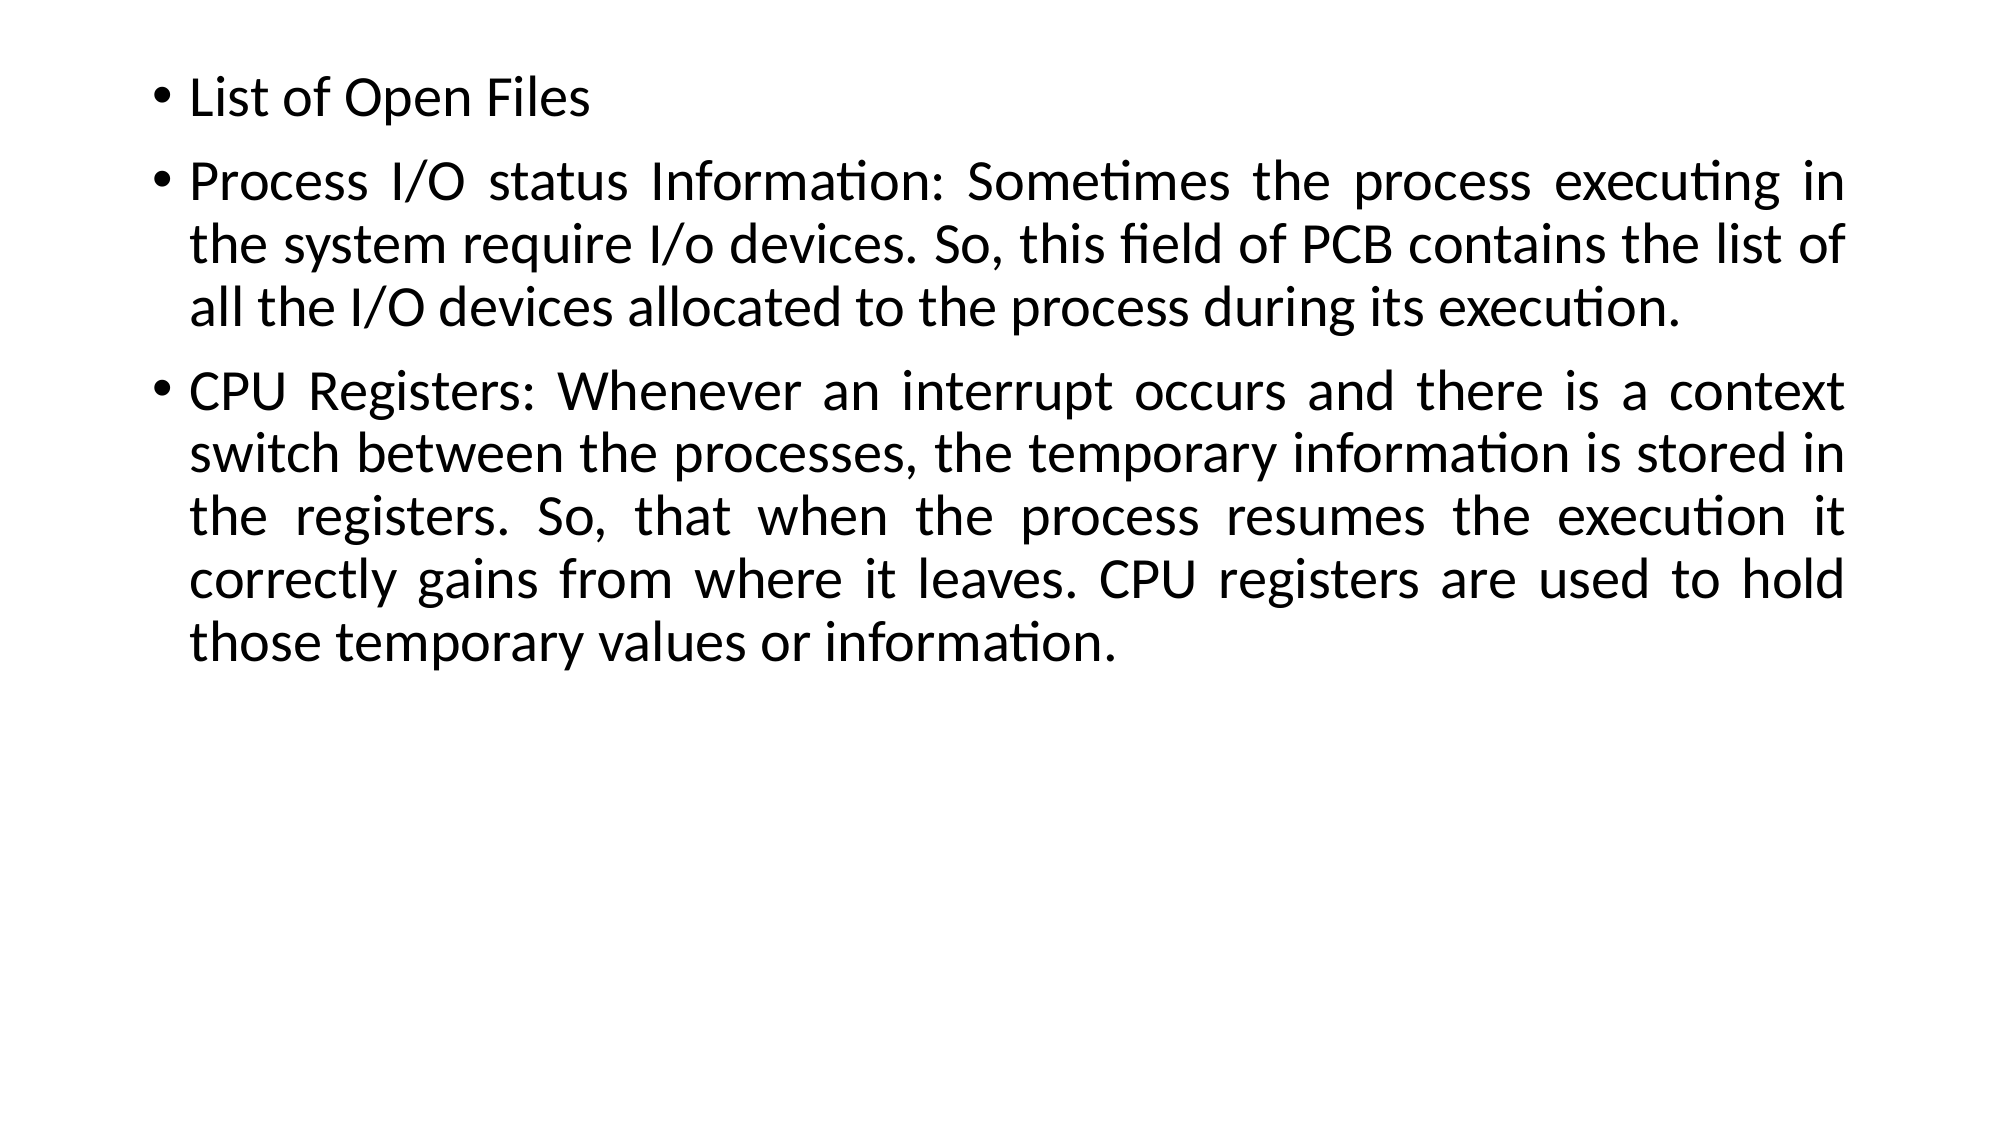

List of Open Files
Process I/O status Information: Sometimes the process executing in the system require I/o devices. So, this field of PCB contains the list of all the I/O devices allocated to the process during its execution.
CPU Registers: Whenever an interrupt occurs and there is a context switch between the processes, the temporary information is stored in the registers. So, that when the process resumes the execution it correctly gains from where it leaves. CPU registers are used to hold those temporary values or information.